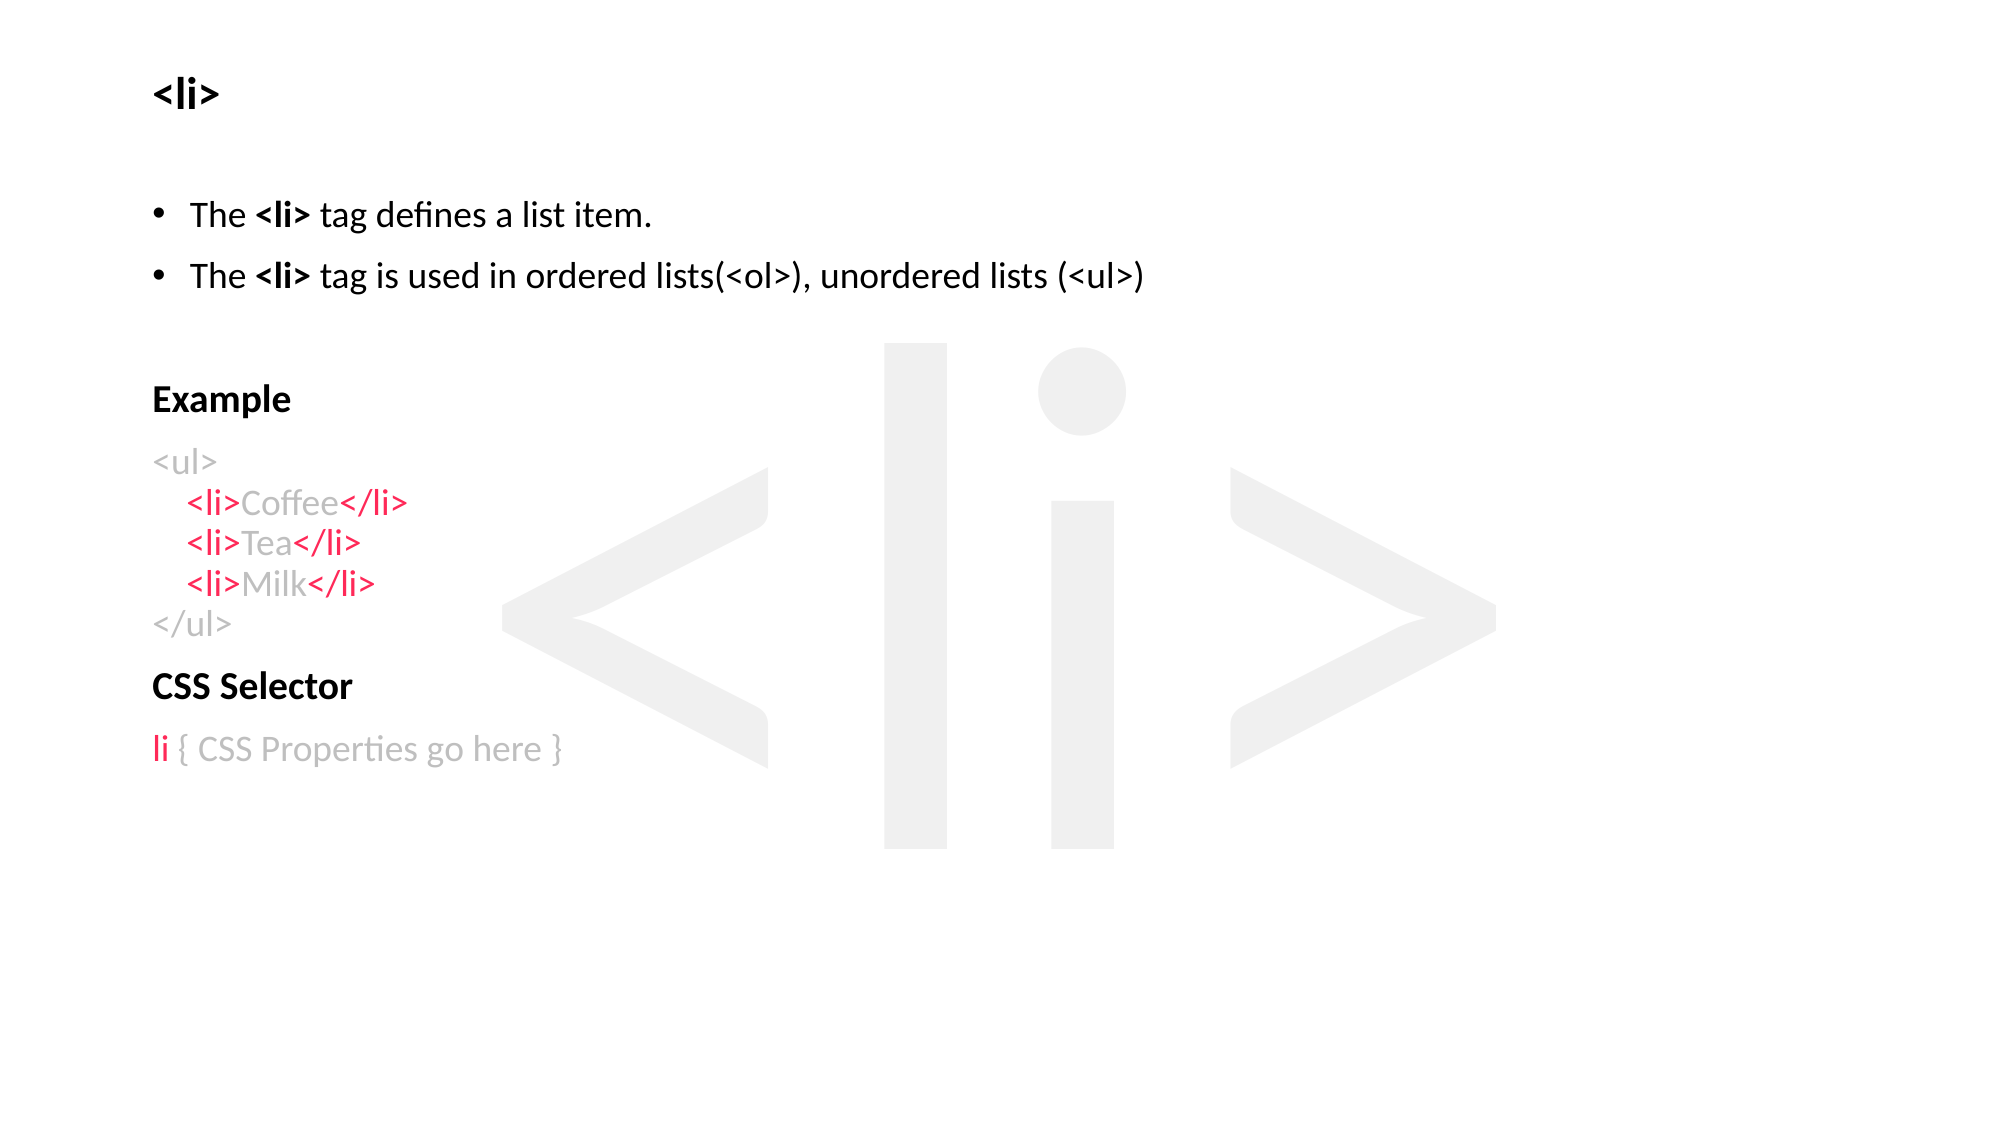

<li>
The <li> tag defines a list item.
The <li> tag is used in ordered lists(<ol>), unordered lists (<ul>)

Example
<ul>
    <li>Coffee</li>
    <li>Tea</li>
    <li>Milk</li>
</ul>
CSS Selector
li { CSS Properties go here }
<li>